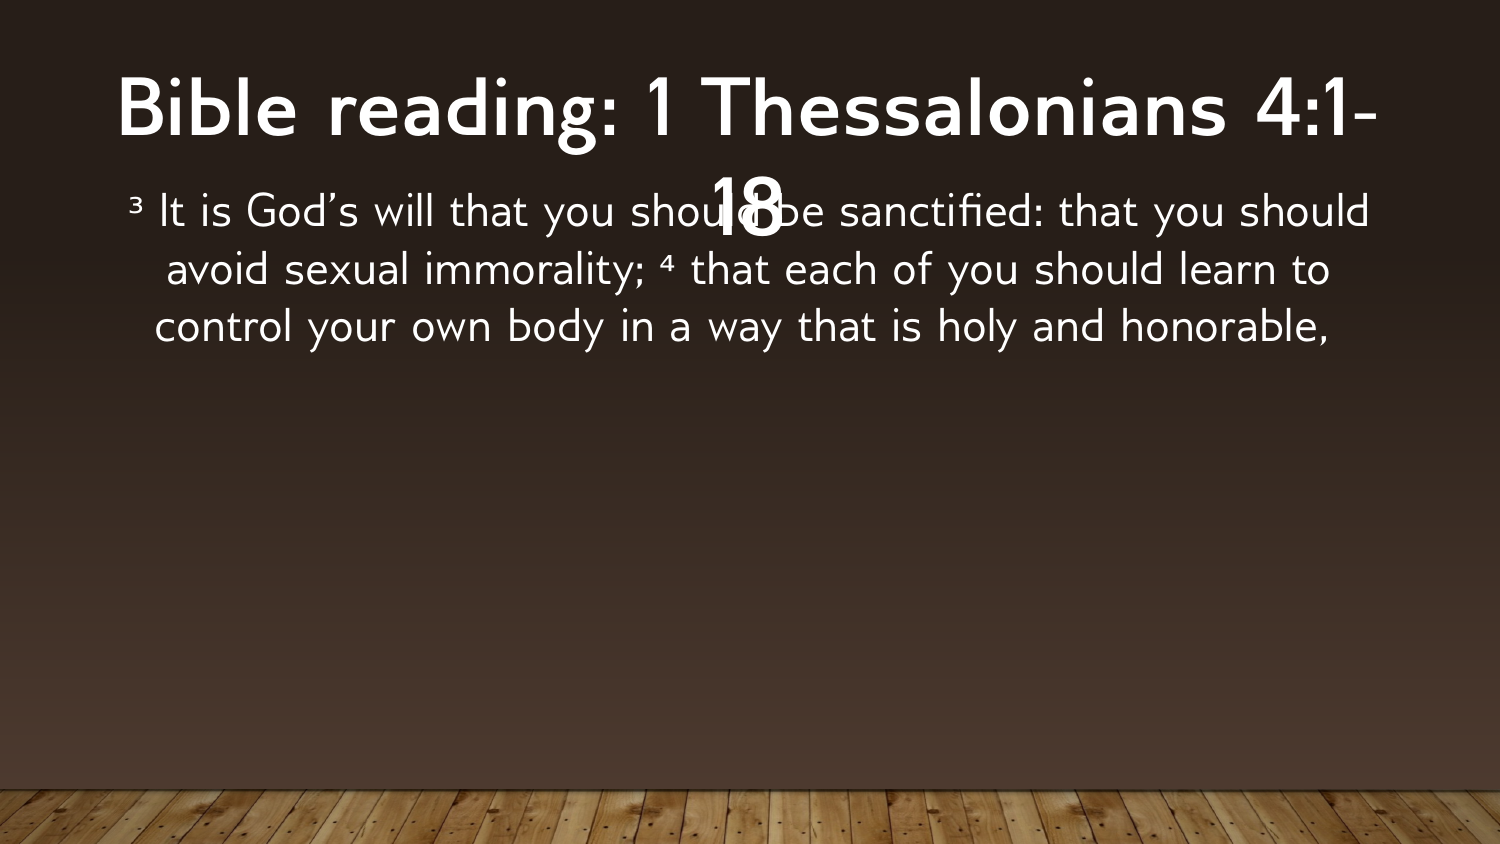

Bible reading: 1 Thessalonians 4:1-18
³ It is God’s will that you should be sanctified: that you should avoid sexual immorality; ⁴ that each of you should learn to control your own body in a way that is holy and honorable,